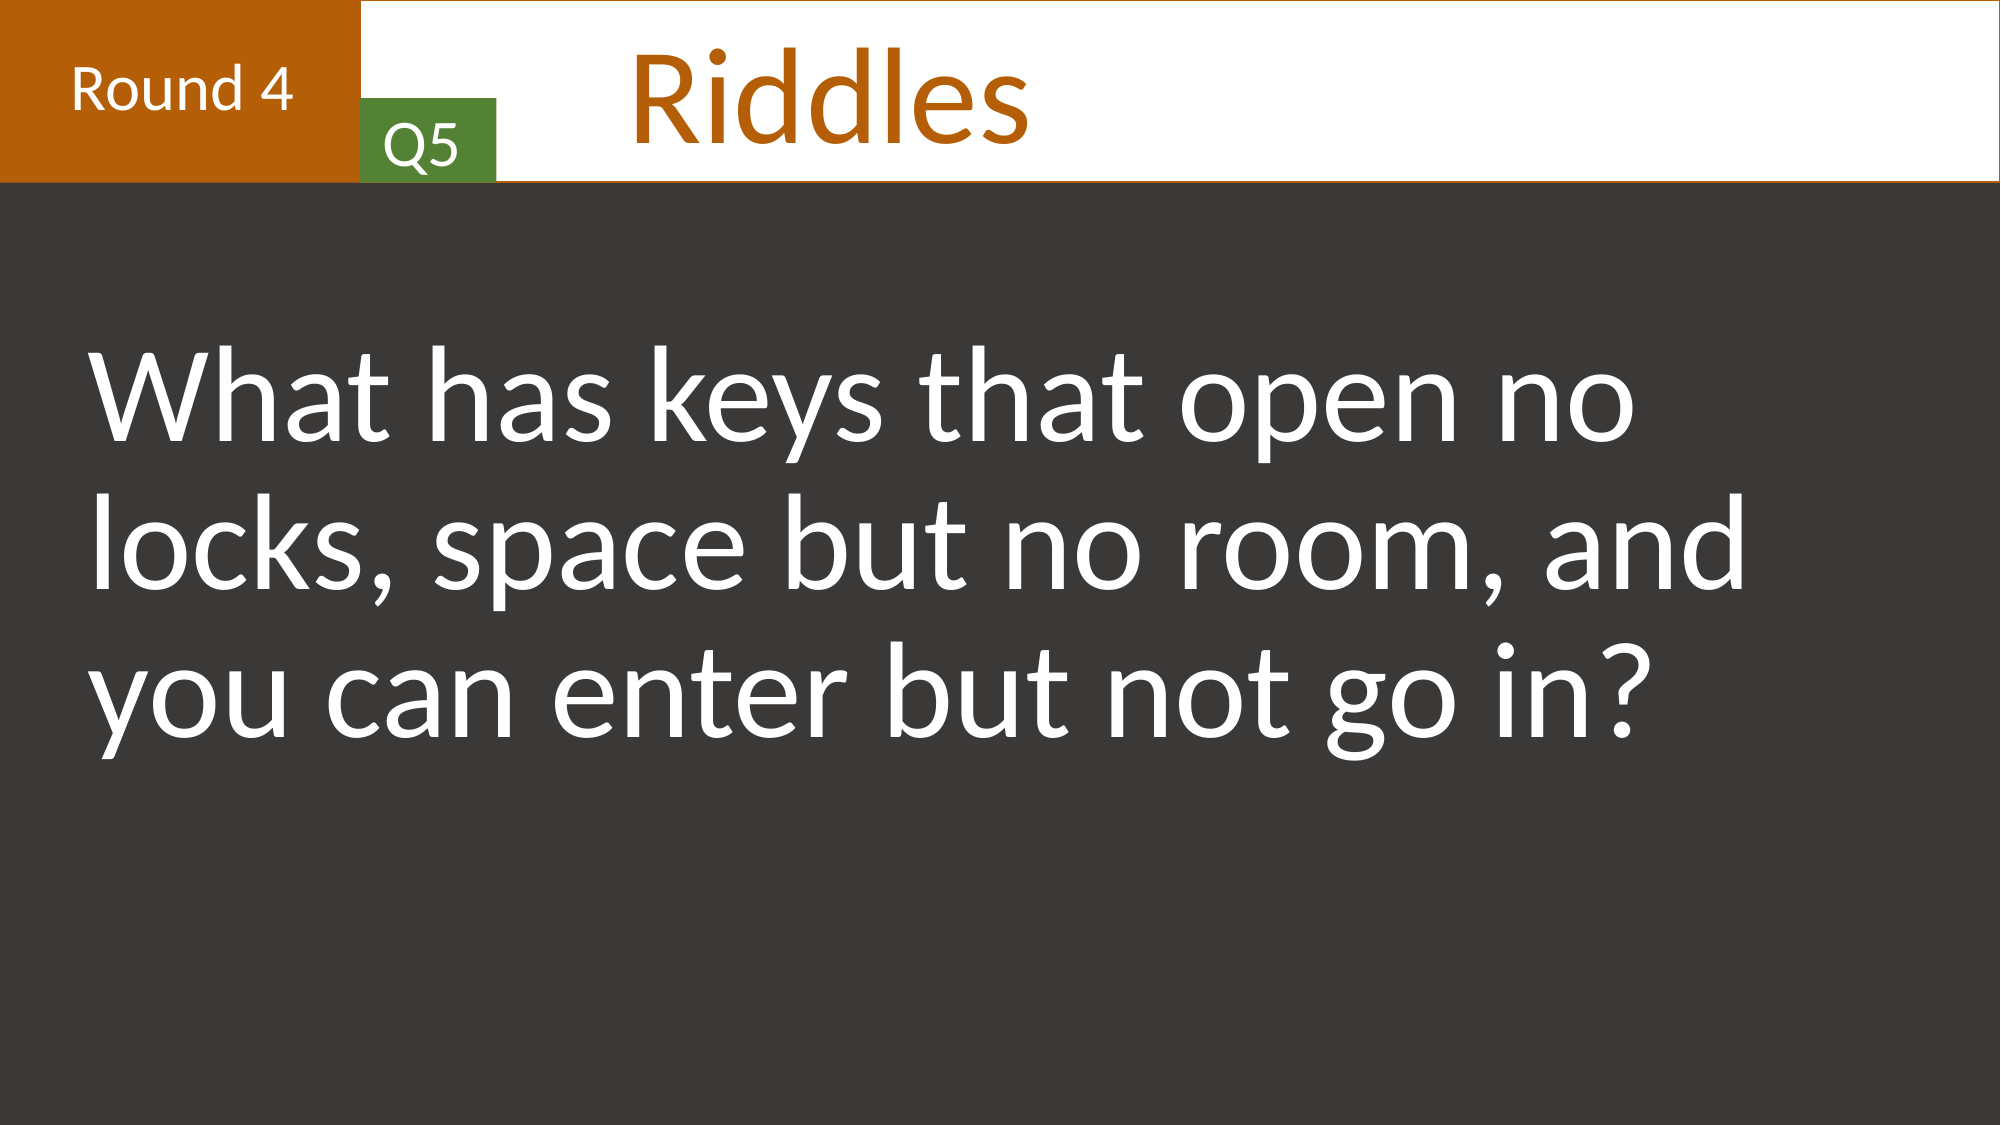

Riddles
# Round 4
Q5

What has keys that open no locks, space but no room, and you can enter but not go in?